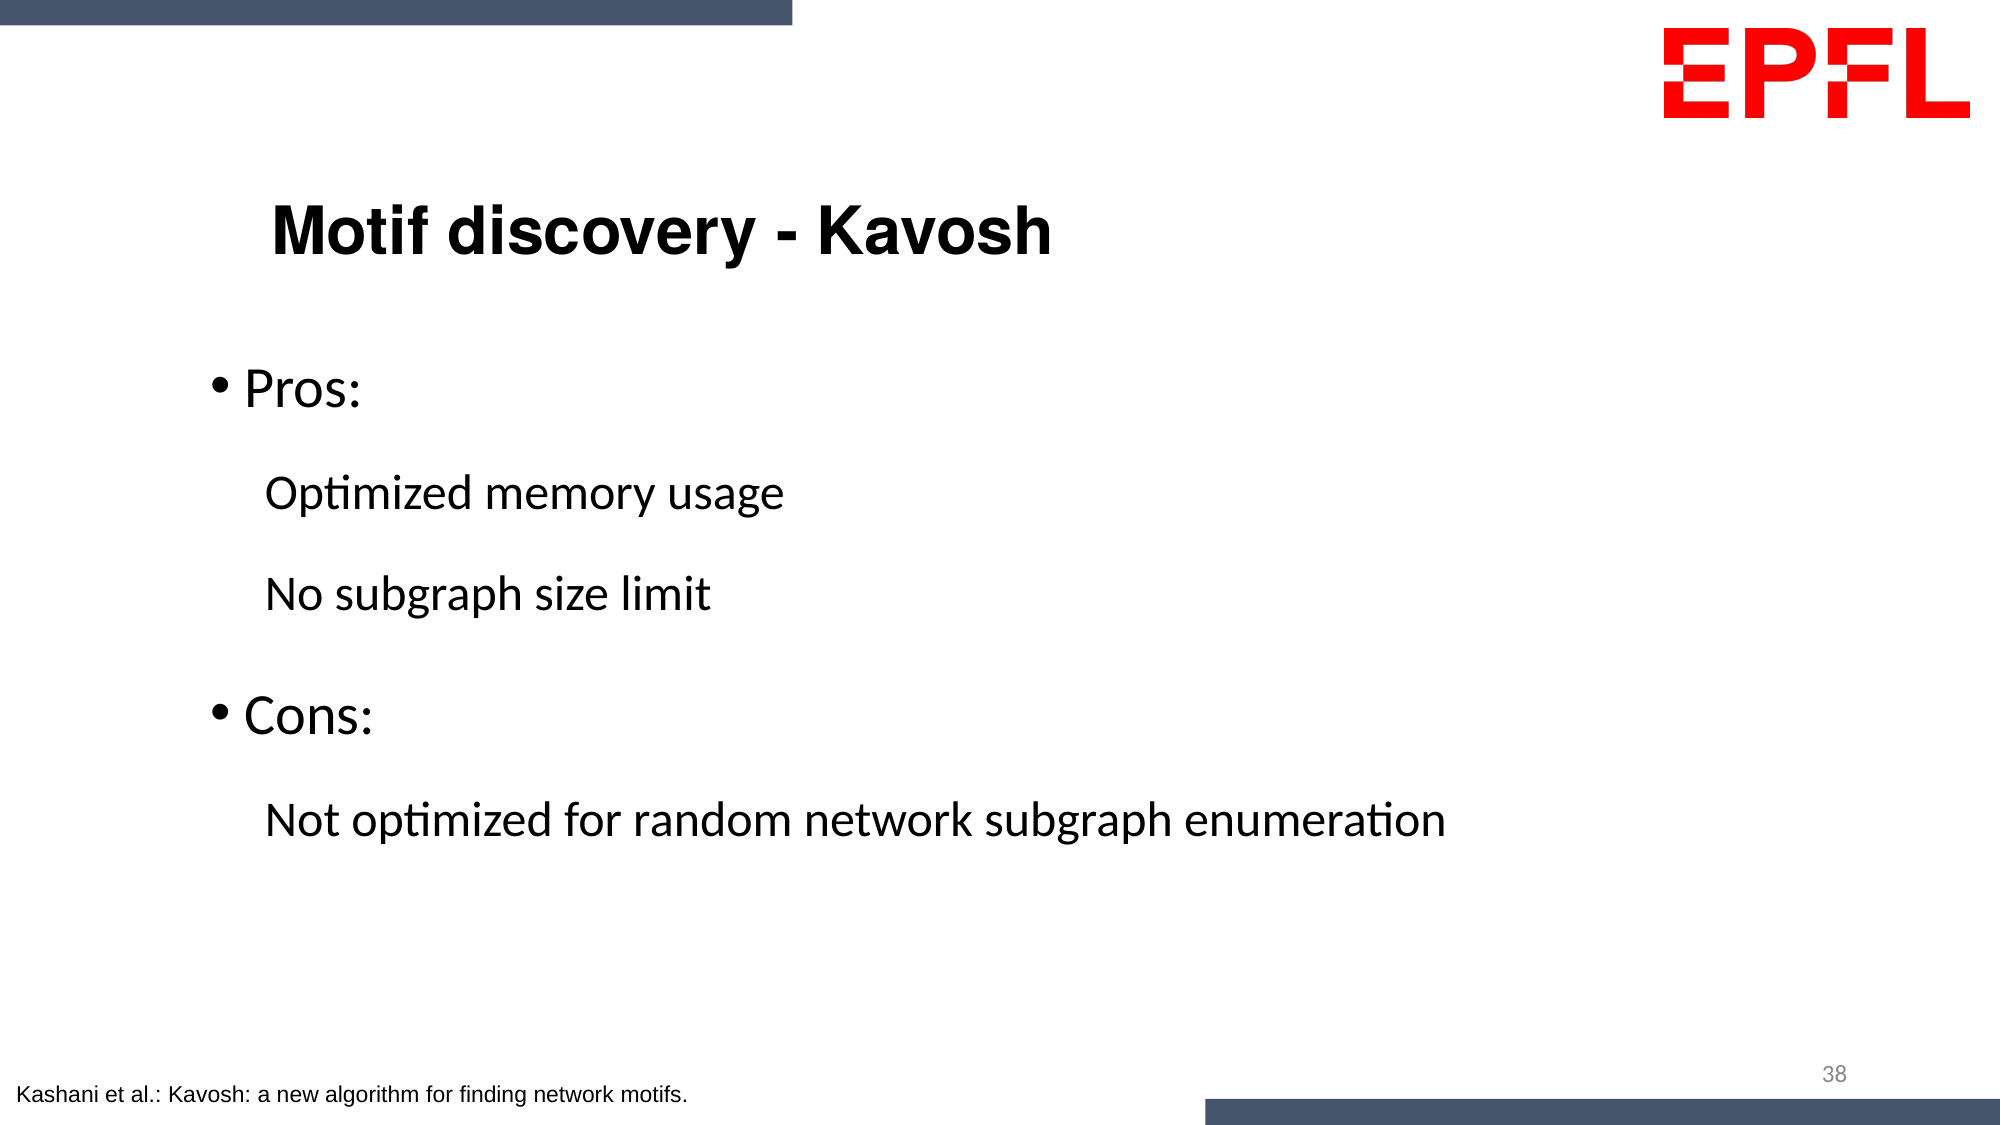

# Motif discovery - Kavosh
 Pros:
Optimized memory usage
No subgraph size limit
 Cons:
Not optimized for random network subgraph enumeration

38
Kashani et al.: Kavosh: a new algorithm for finding network motifs.